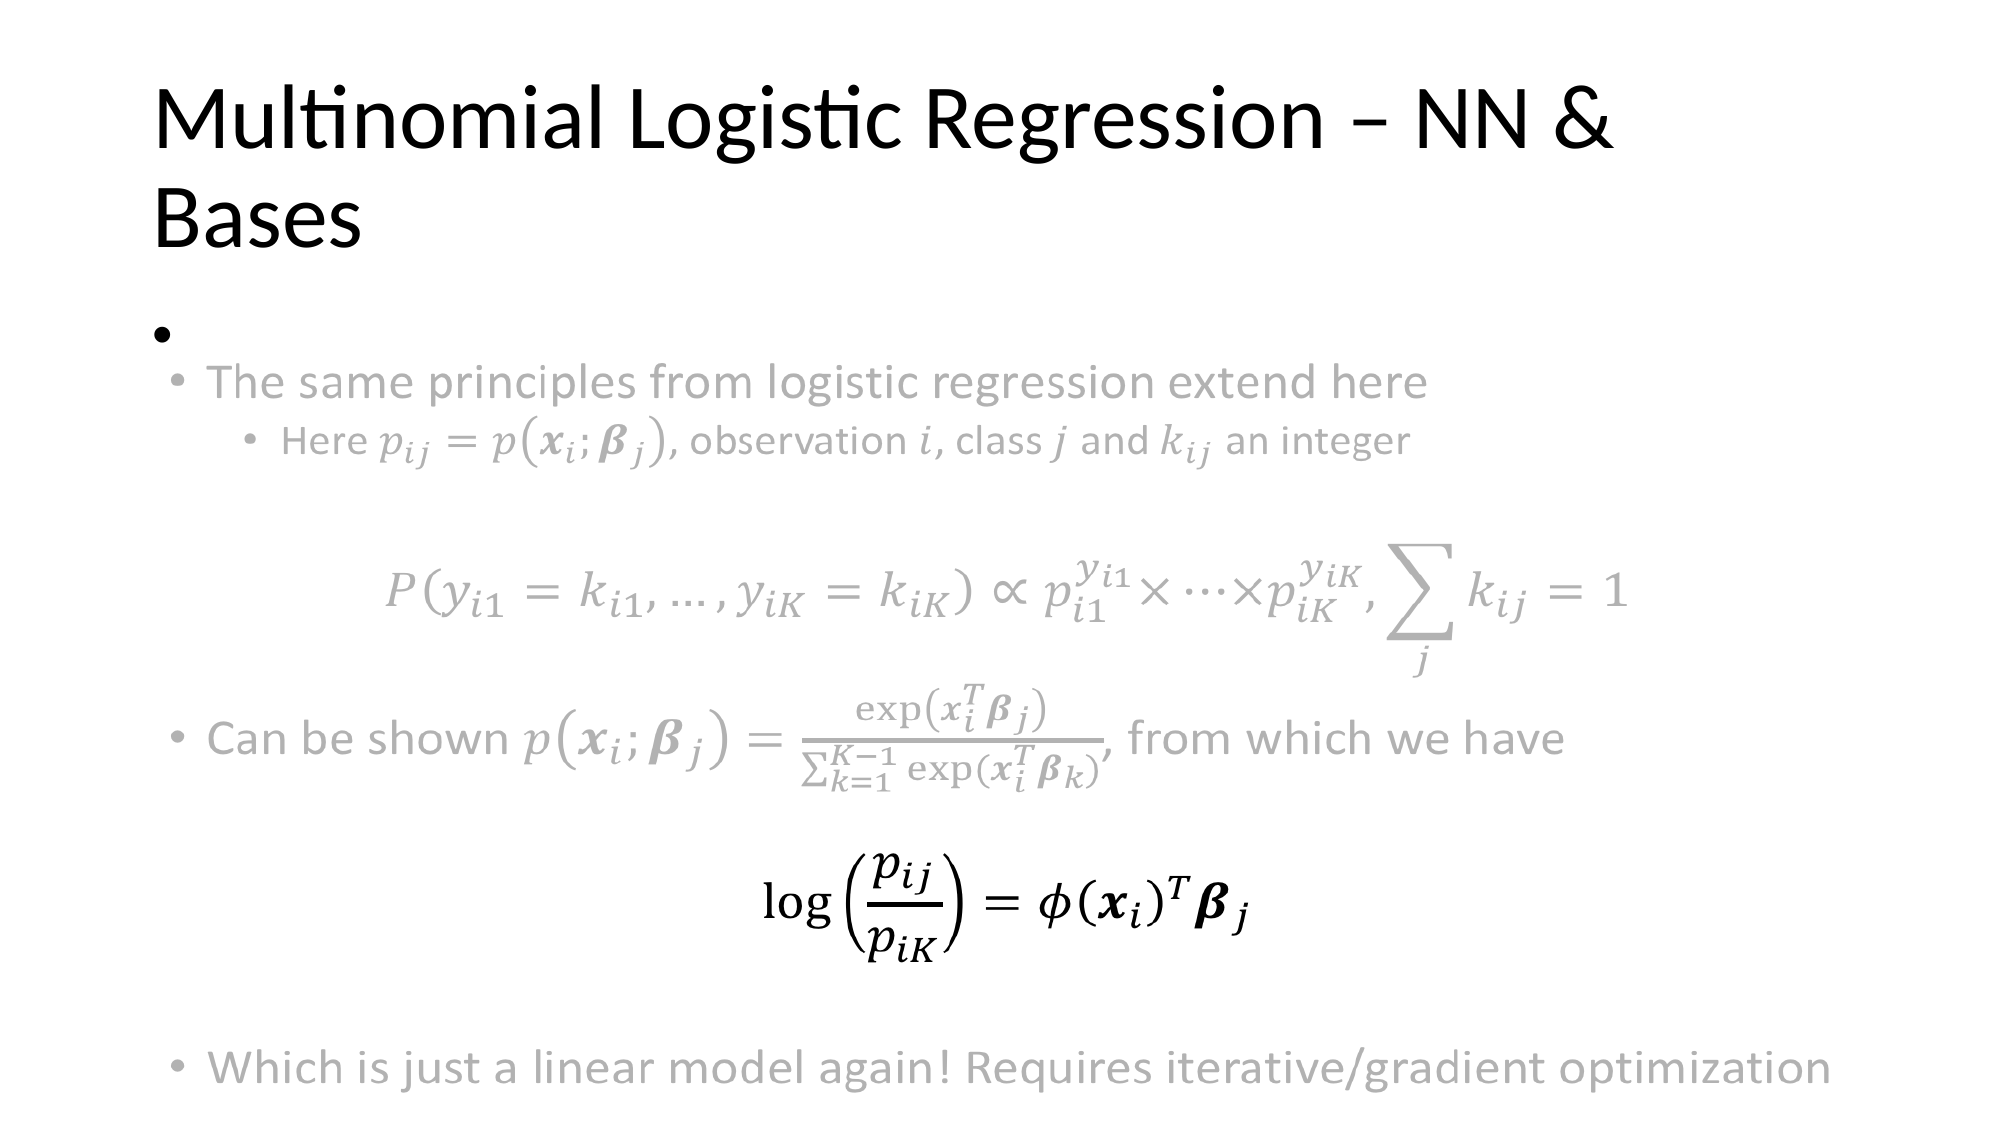

# Multinomial Logistic Regression – NN & Bases